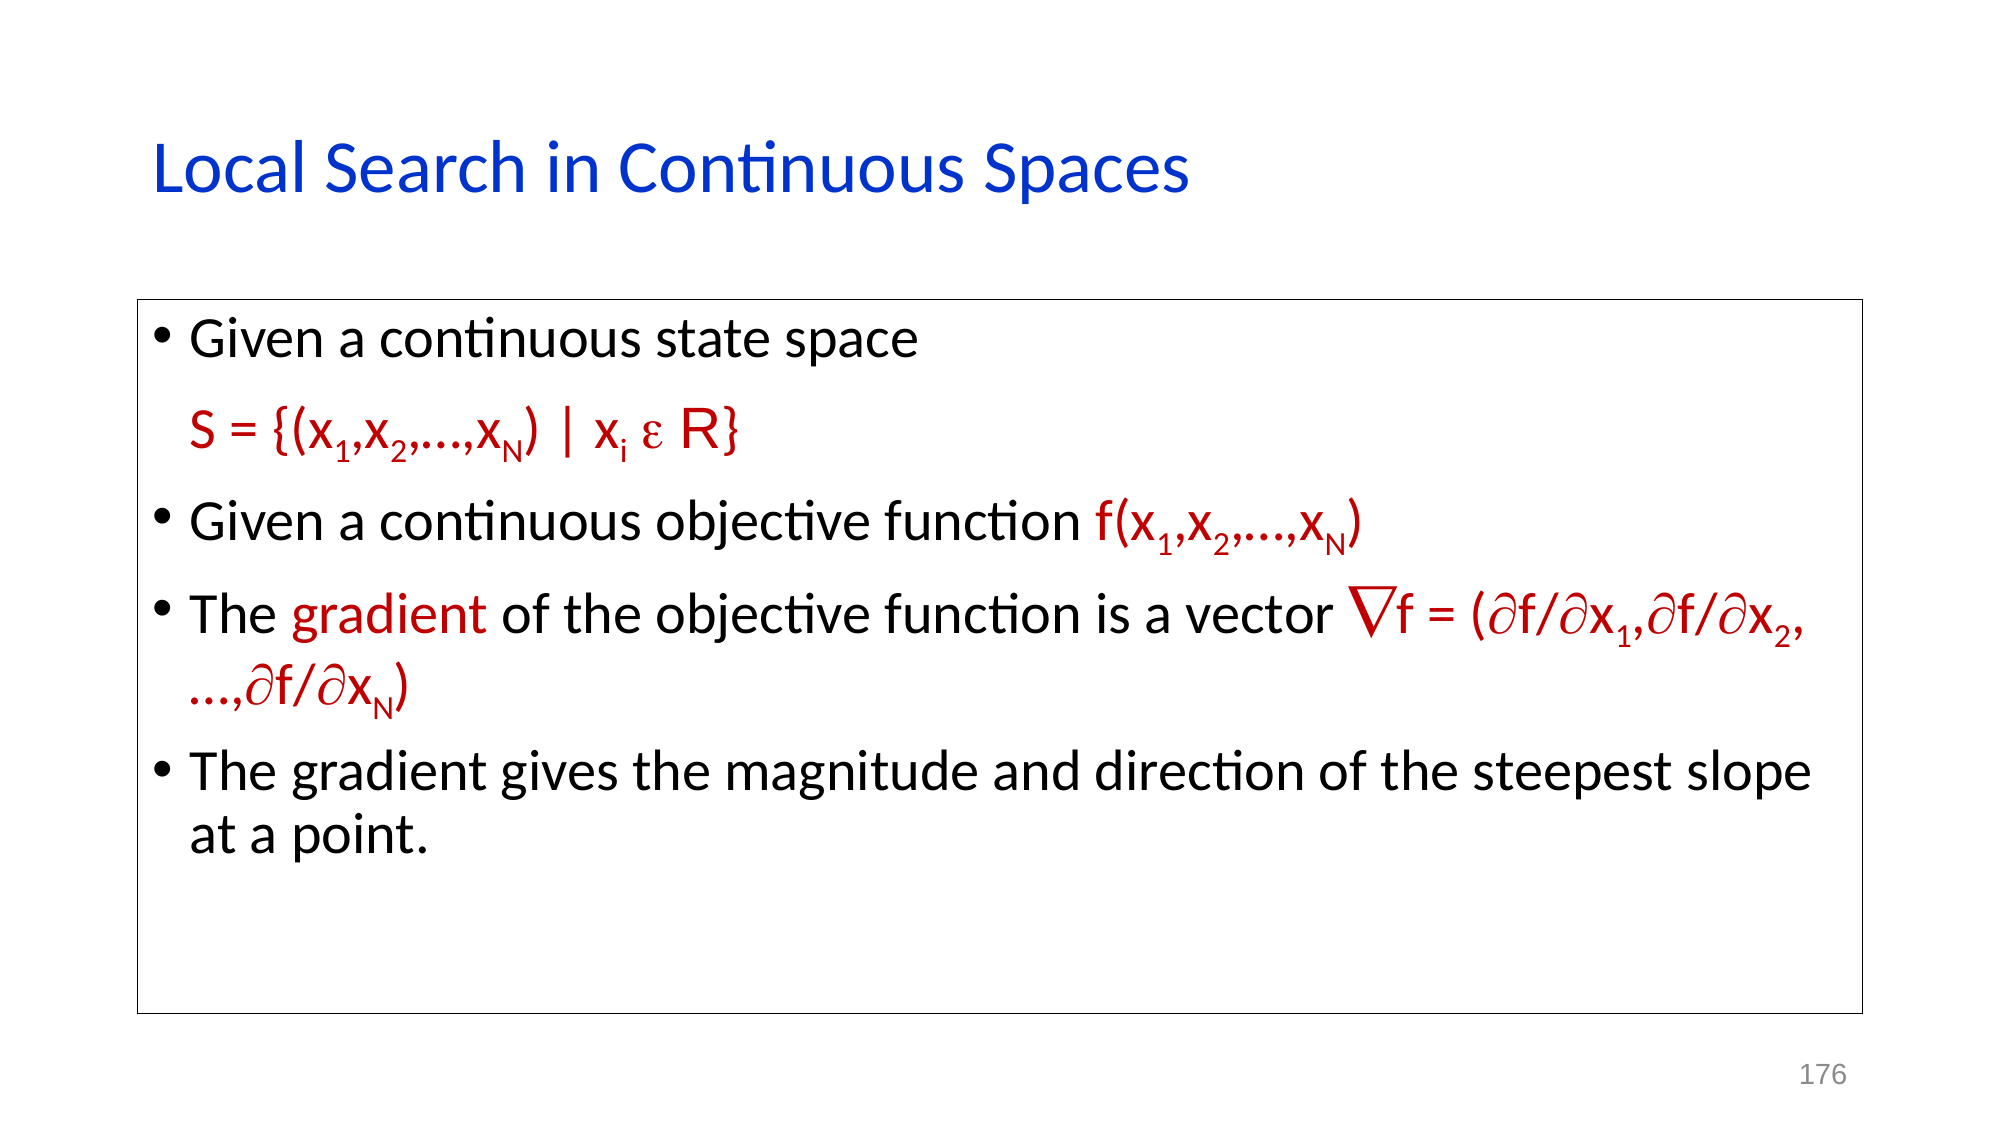

# Local Search in Continuous Spaces
Given a continuous state space
	S = {(x1,x2,…,xN) | xi ε R}
Given a continuous objective function f(x1,x2,…,xN)
The gradient of the objective function is a vector ∇f = (∂f/∂x1,∂f/∂x2,…,∂f/∂xN)
The gradient gives the magnitude and direction of the steepest slope at a point.
176